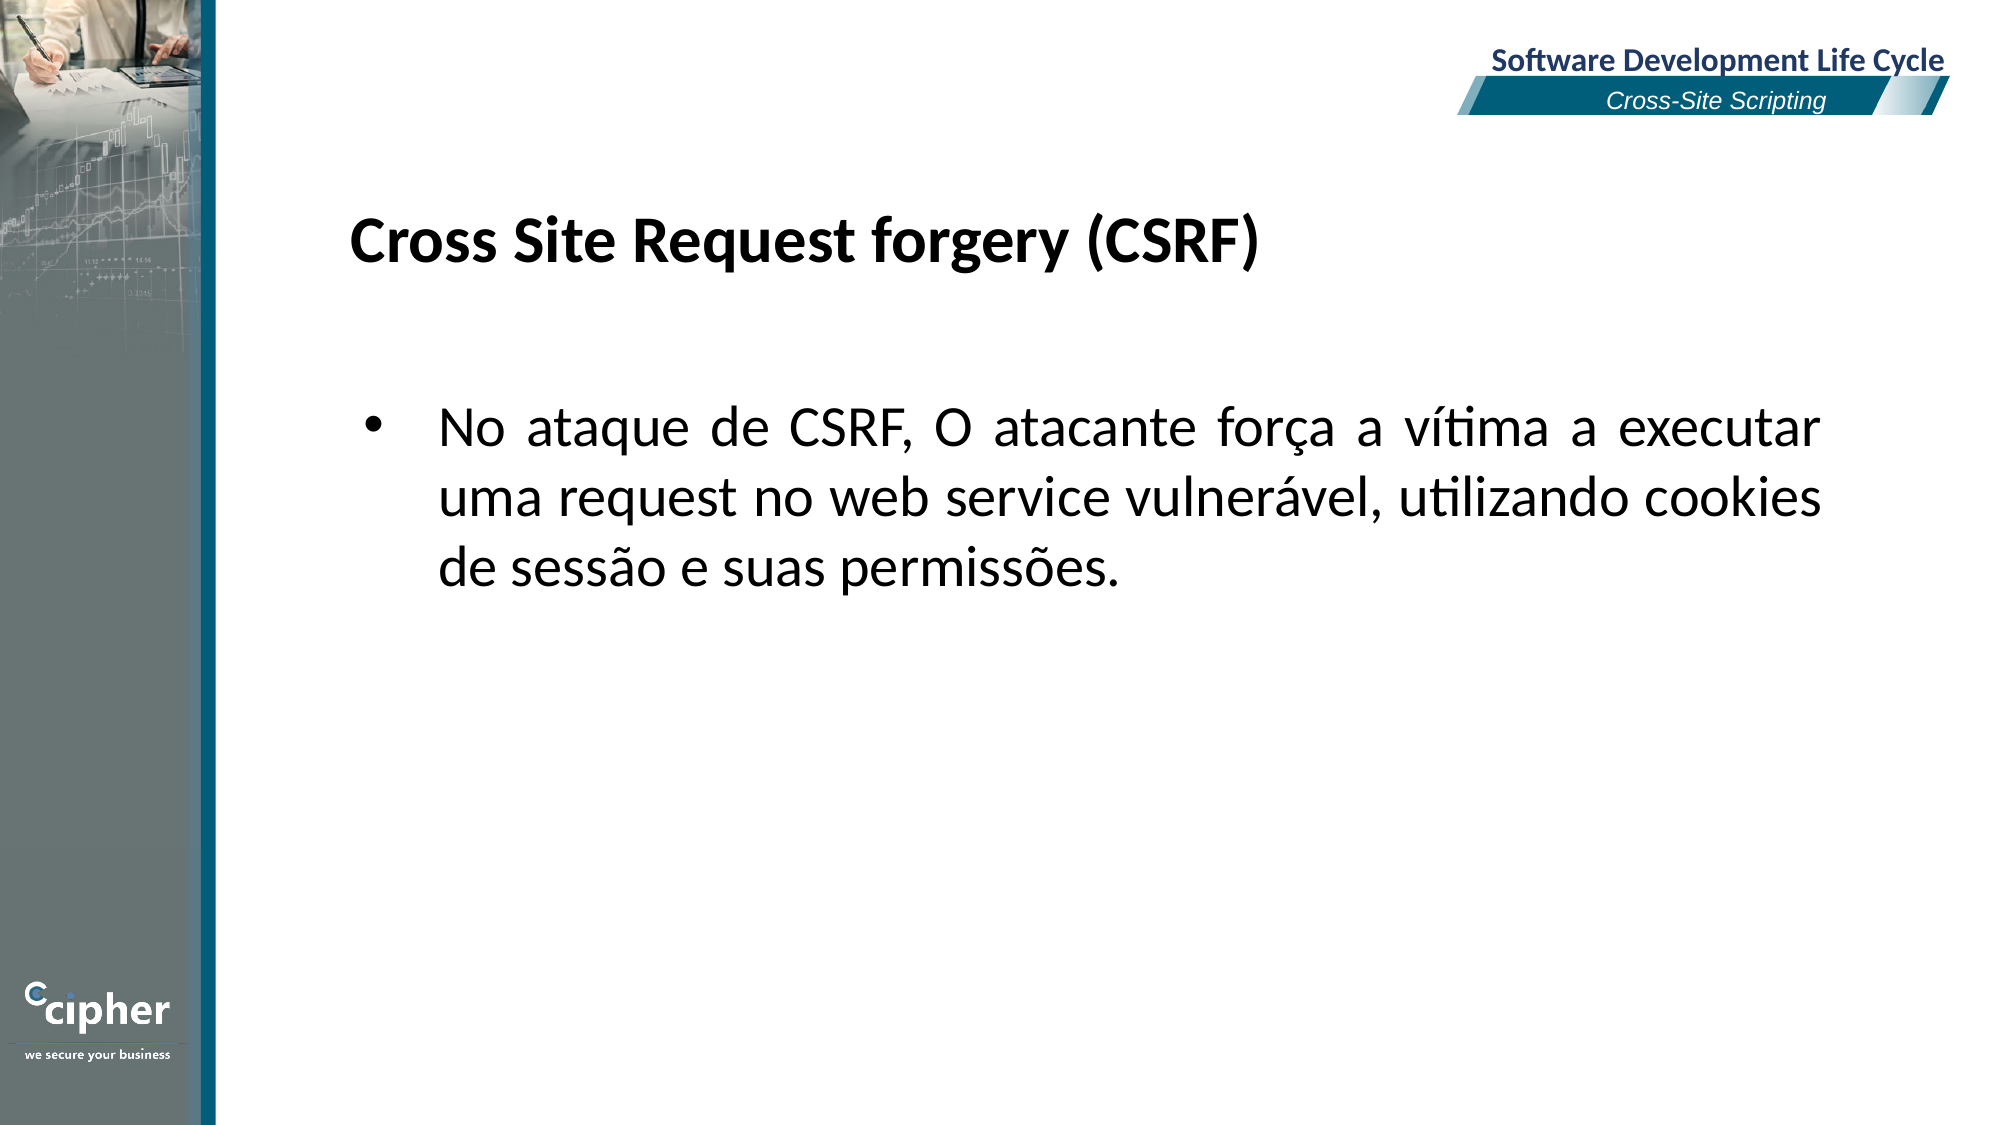

Software Development Life Cycle
Cross-Site Scripting

Cross Site Request forgery (CSRF)
No ataque de CSRF, O atacante força a vítima a executar uma request no web service vulnerável, utilizando cookies de sessão e suas permissões.